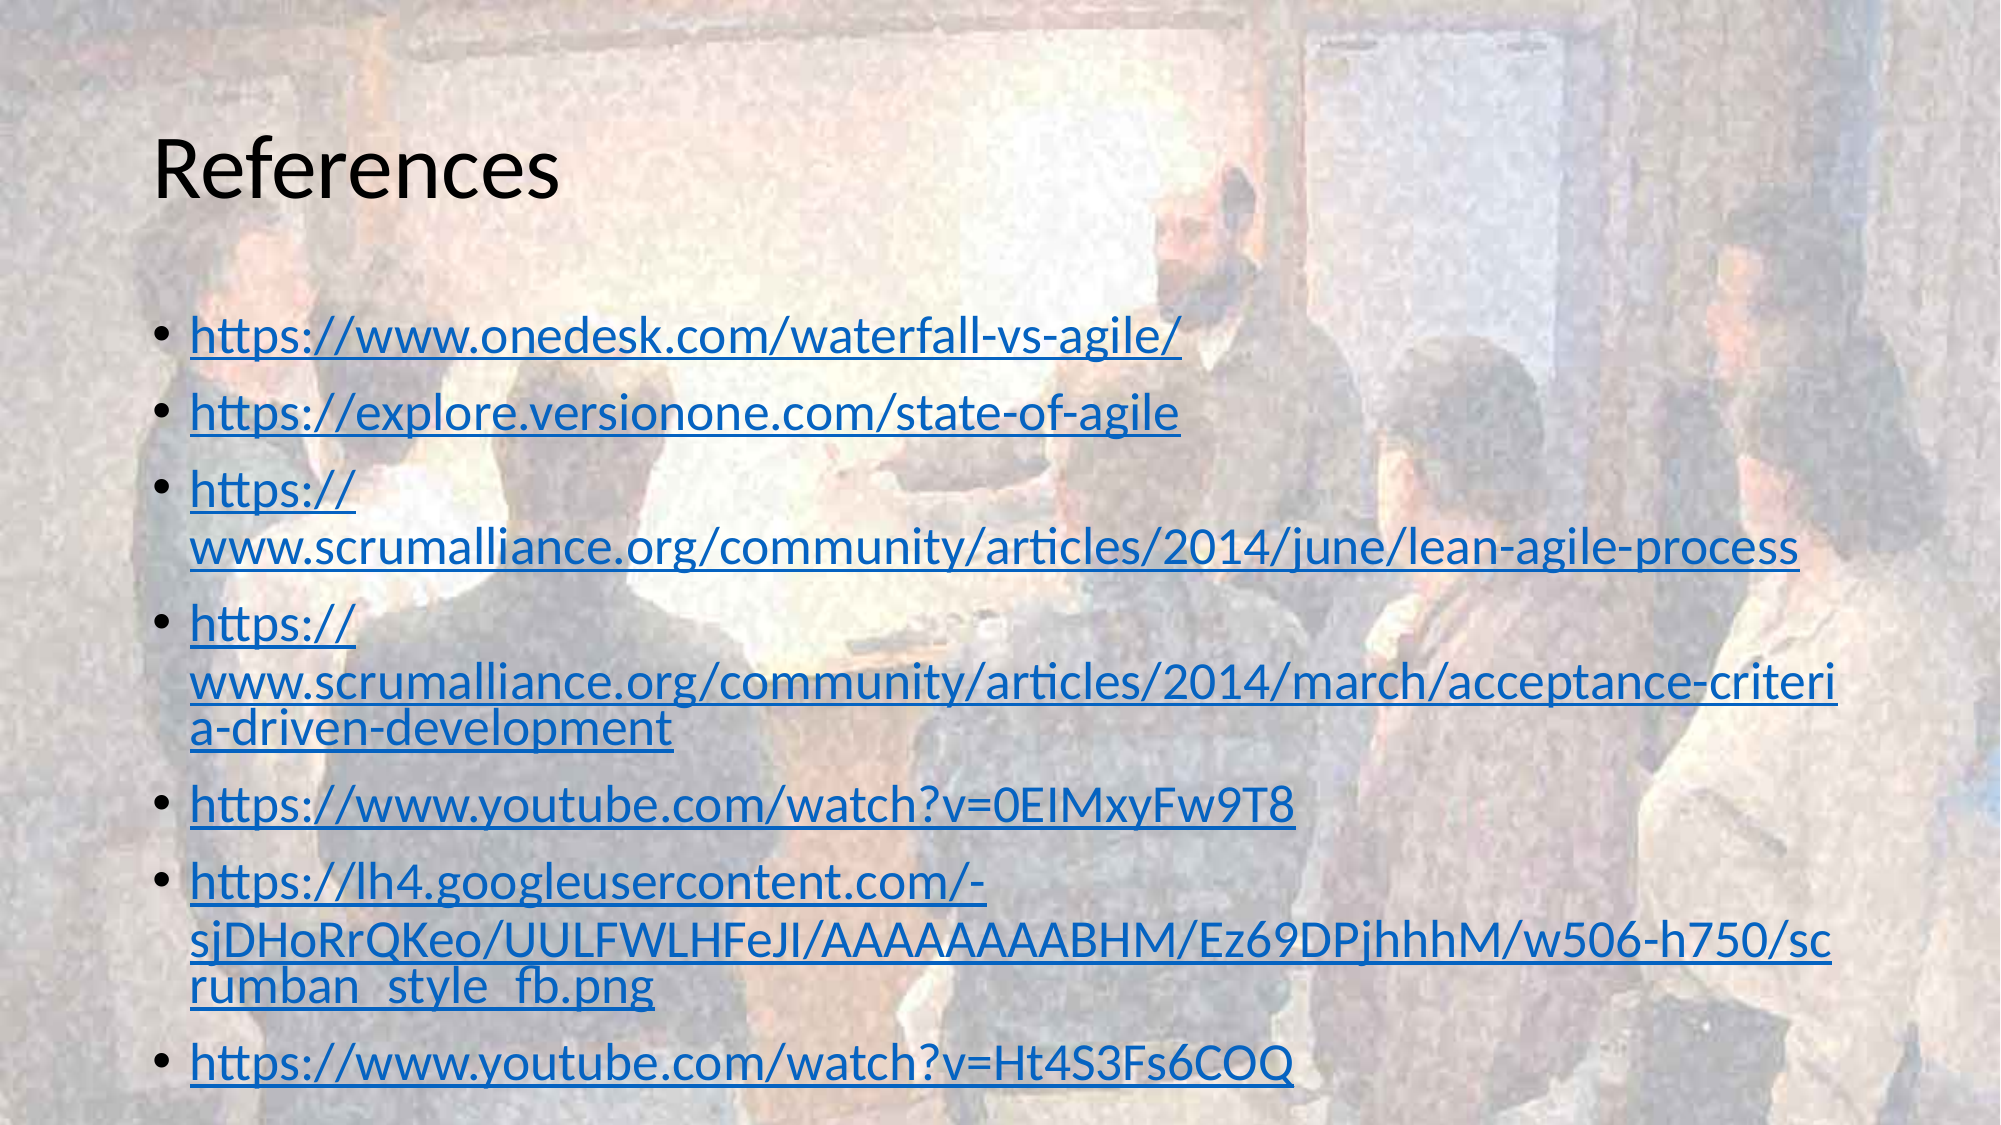

# References
https://www.onedesk.com/waterfall-vs-agile/
https://explore.versionone.com/state-of-agile
https://www.scrumalliance.org/community/articles/2014/june/lean-agile-process
https://www.scrumalliance.org/community/articles/2014/march/acceptance-criteria-driven-development
https://www.youtube.com/watch?v=0EIMxyFw9T8
https://lh4.googleusercontent.com/-sjDHoRrQKeo/UULFWLHFeJI/AAAAAAAABHM/Ez69DPjhhhM/w506-h750/scrumban_style_fb.png
https://www.youtube.com/watch?v=Ht4S3Fs6COQ